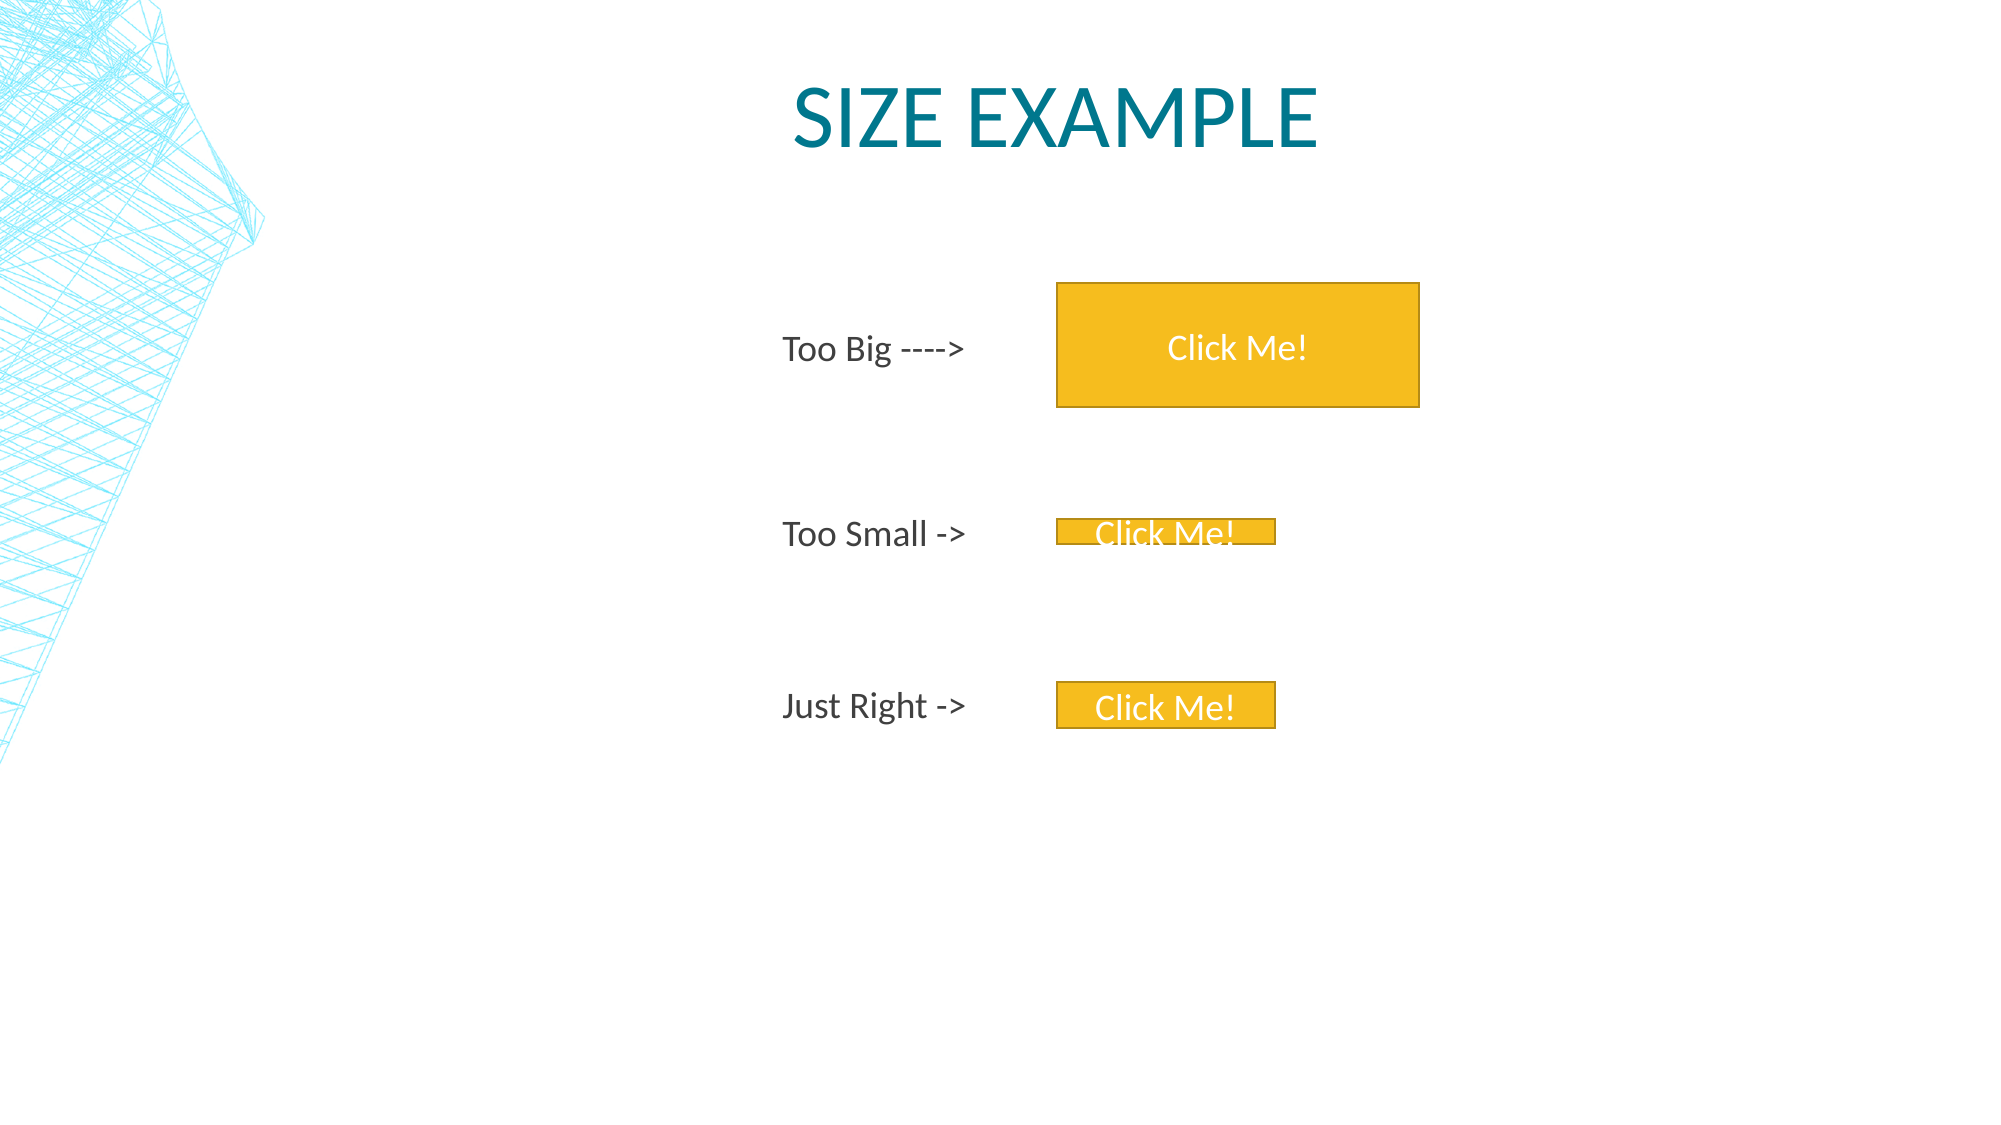

# Size Example

Click Me!
Too Big ---->
Too Small ->
Click Me!
Just Right ->
Click Me!